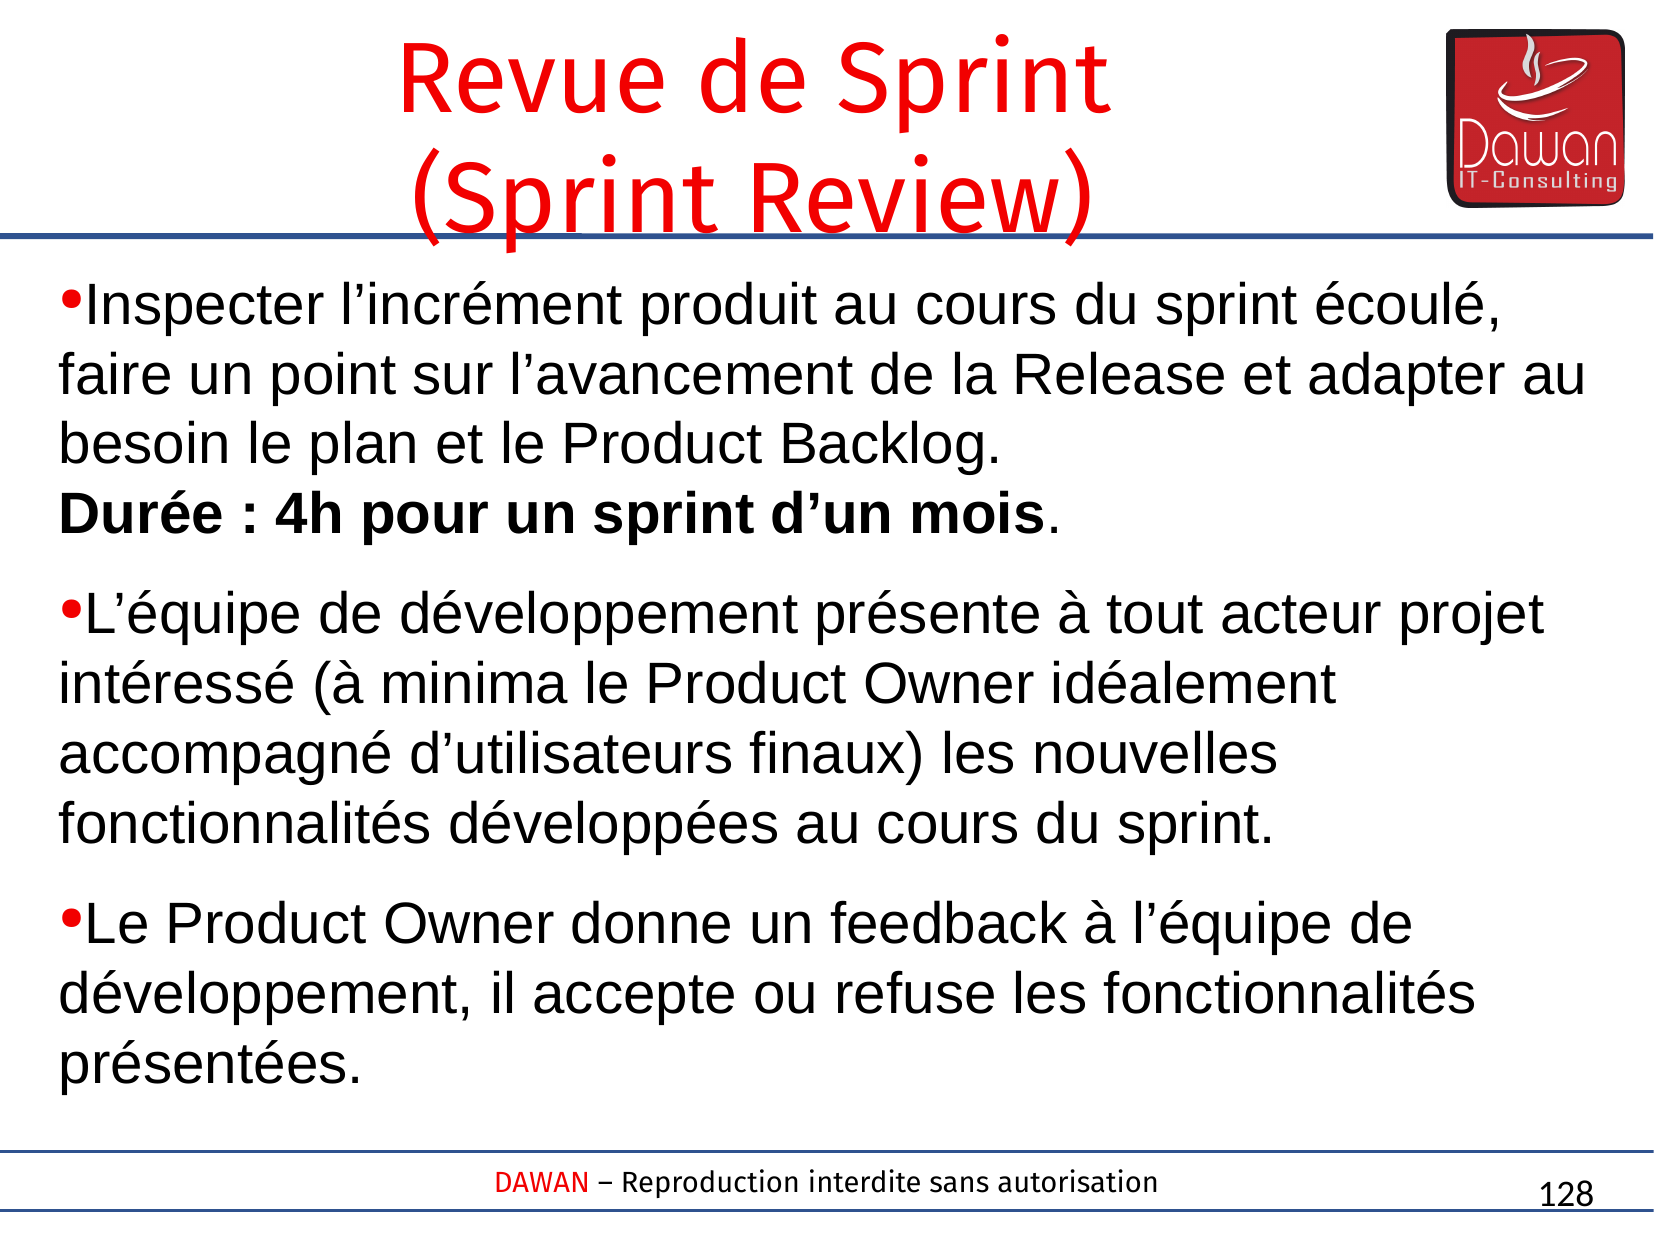

Inspecter l’incrément produit au cours du sprint écoulé, faire un point sur l’avancement de la Release et adapter au besoin le plan et le Product Backlog.
Durée : 4h pour un sprint d’un mois.
L’équipe de développement présente à tout acteur projet intéressé (à minima le Product Owner idéalement accompagné d’utilisateurs finaux) les nouvelles fonctionnalités développées au cours du sprint.
Le Product Owner donne un feedback à l’équipe de développement, il accepte ou refuse les fonctionnalités présentées.
Revue de Sprint
(Sprint Review)
128